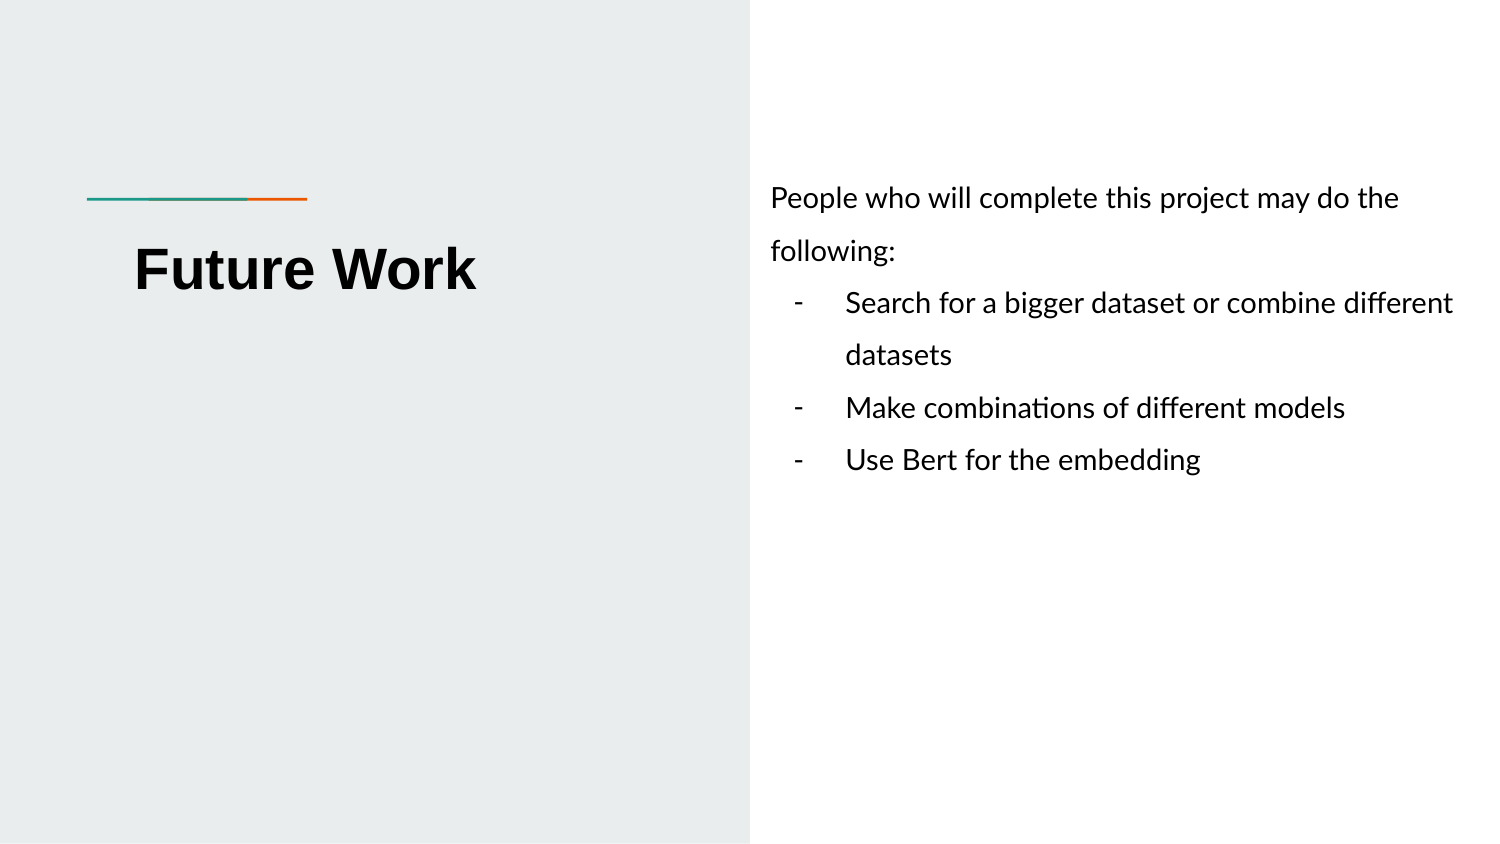

People who will complete this project may do the following:
Search for a bigger dataset or combine different datasets
Make combinations of different models
Use Bert for the embedding

# Future Work